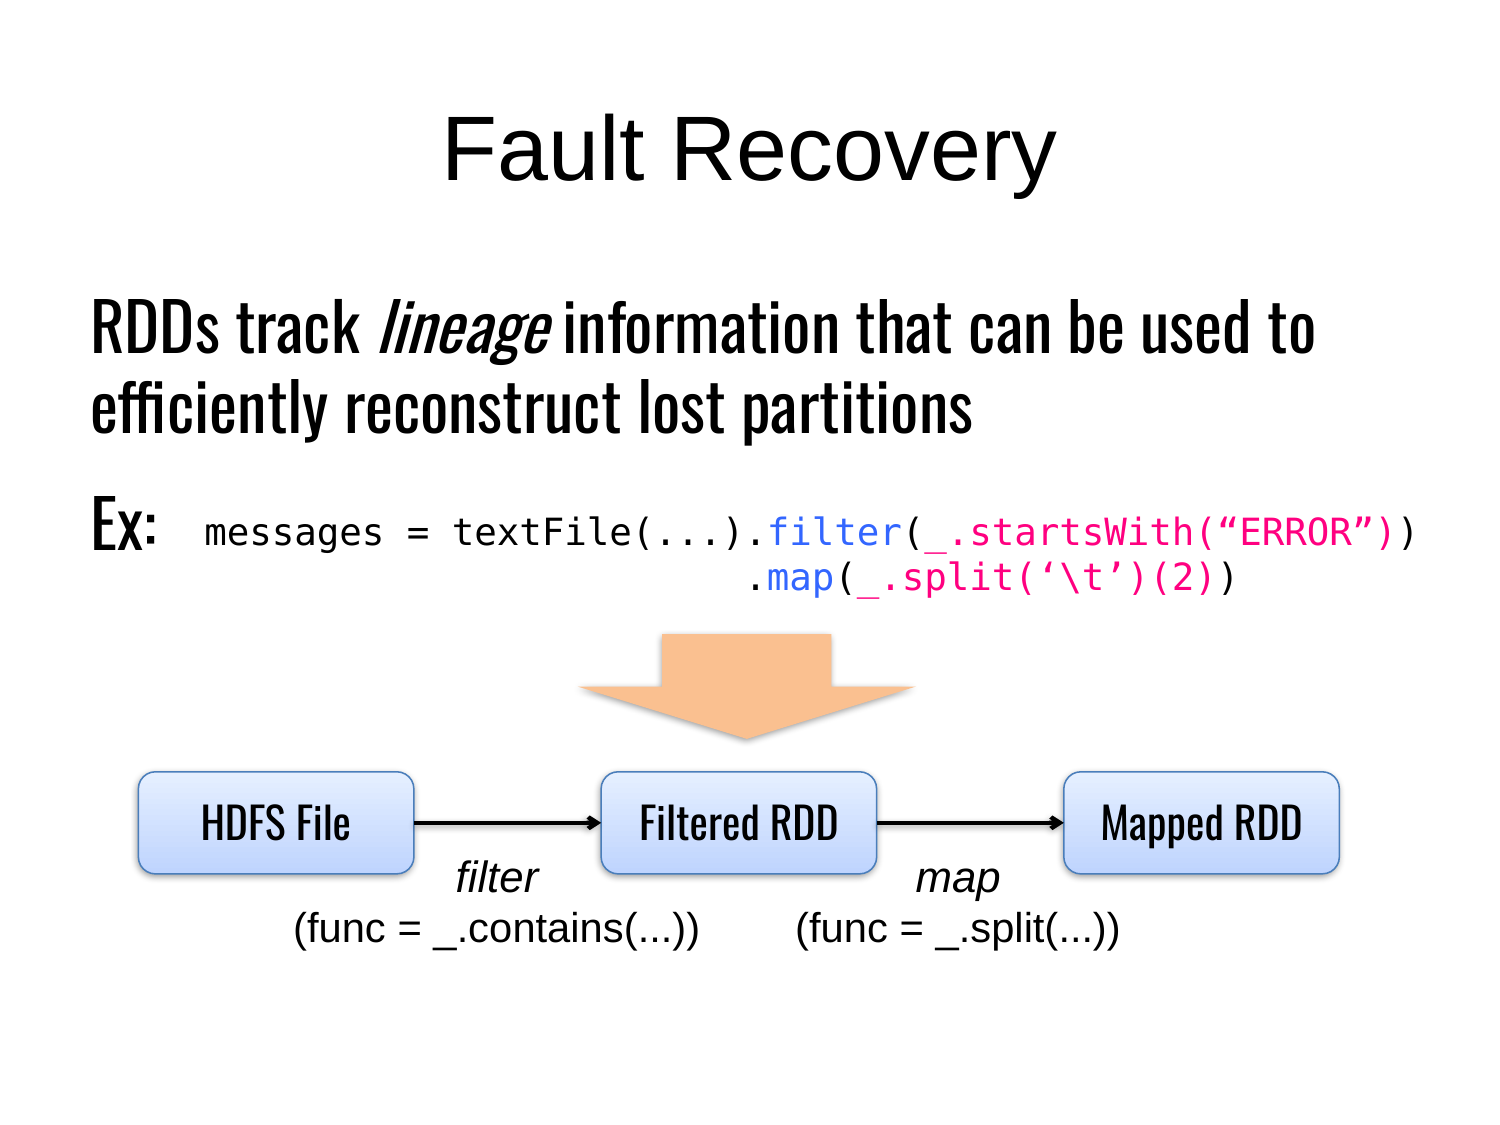

# Fault Recovery
RDDs track lineage information that can be used to efficiently reconstruct lost partitions
Ex:

messages = textFile(...).filter(_.startsWith(“ERROR”))
                        .map(_.split(‘\t’)(2))

HDFS File
Filtered RDD
Mapped RDD
filter
(func = _.contains(...))
map
(func = _.split(...))